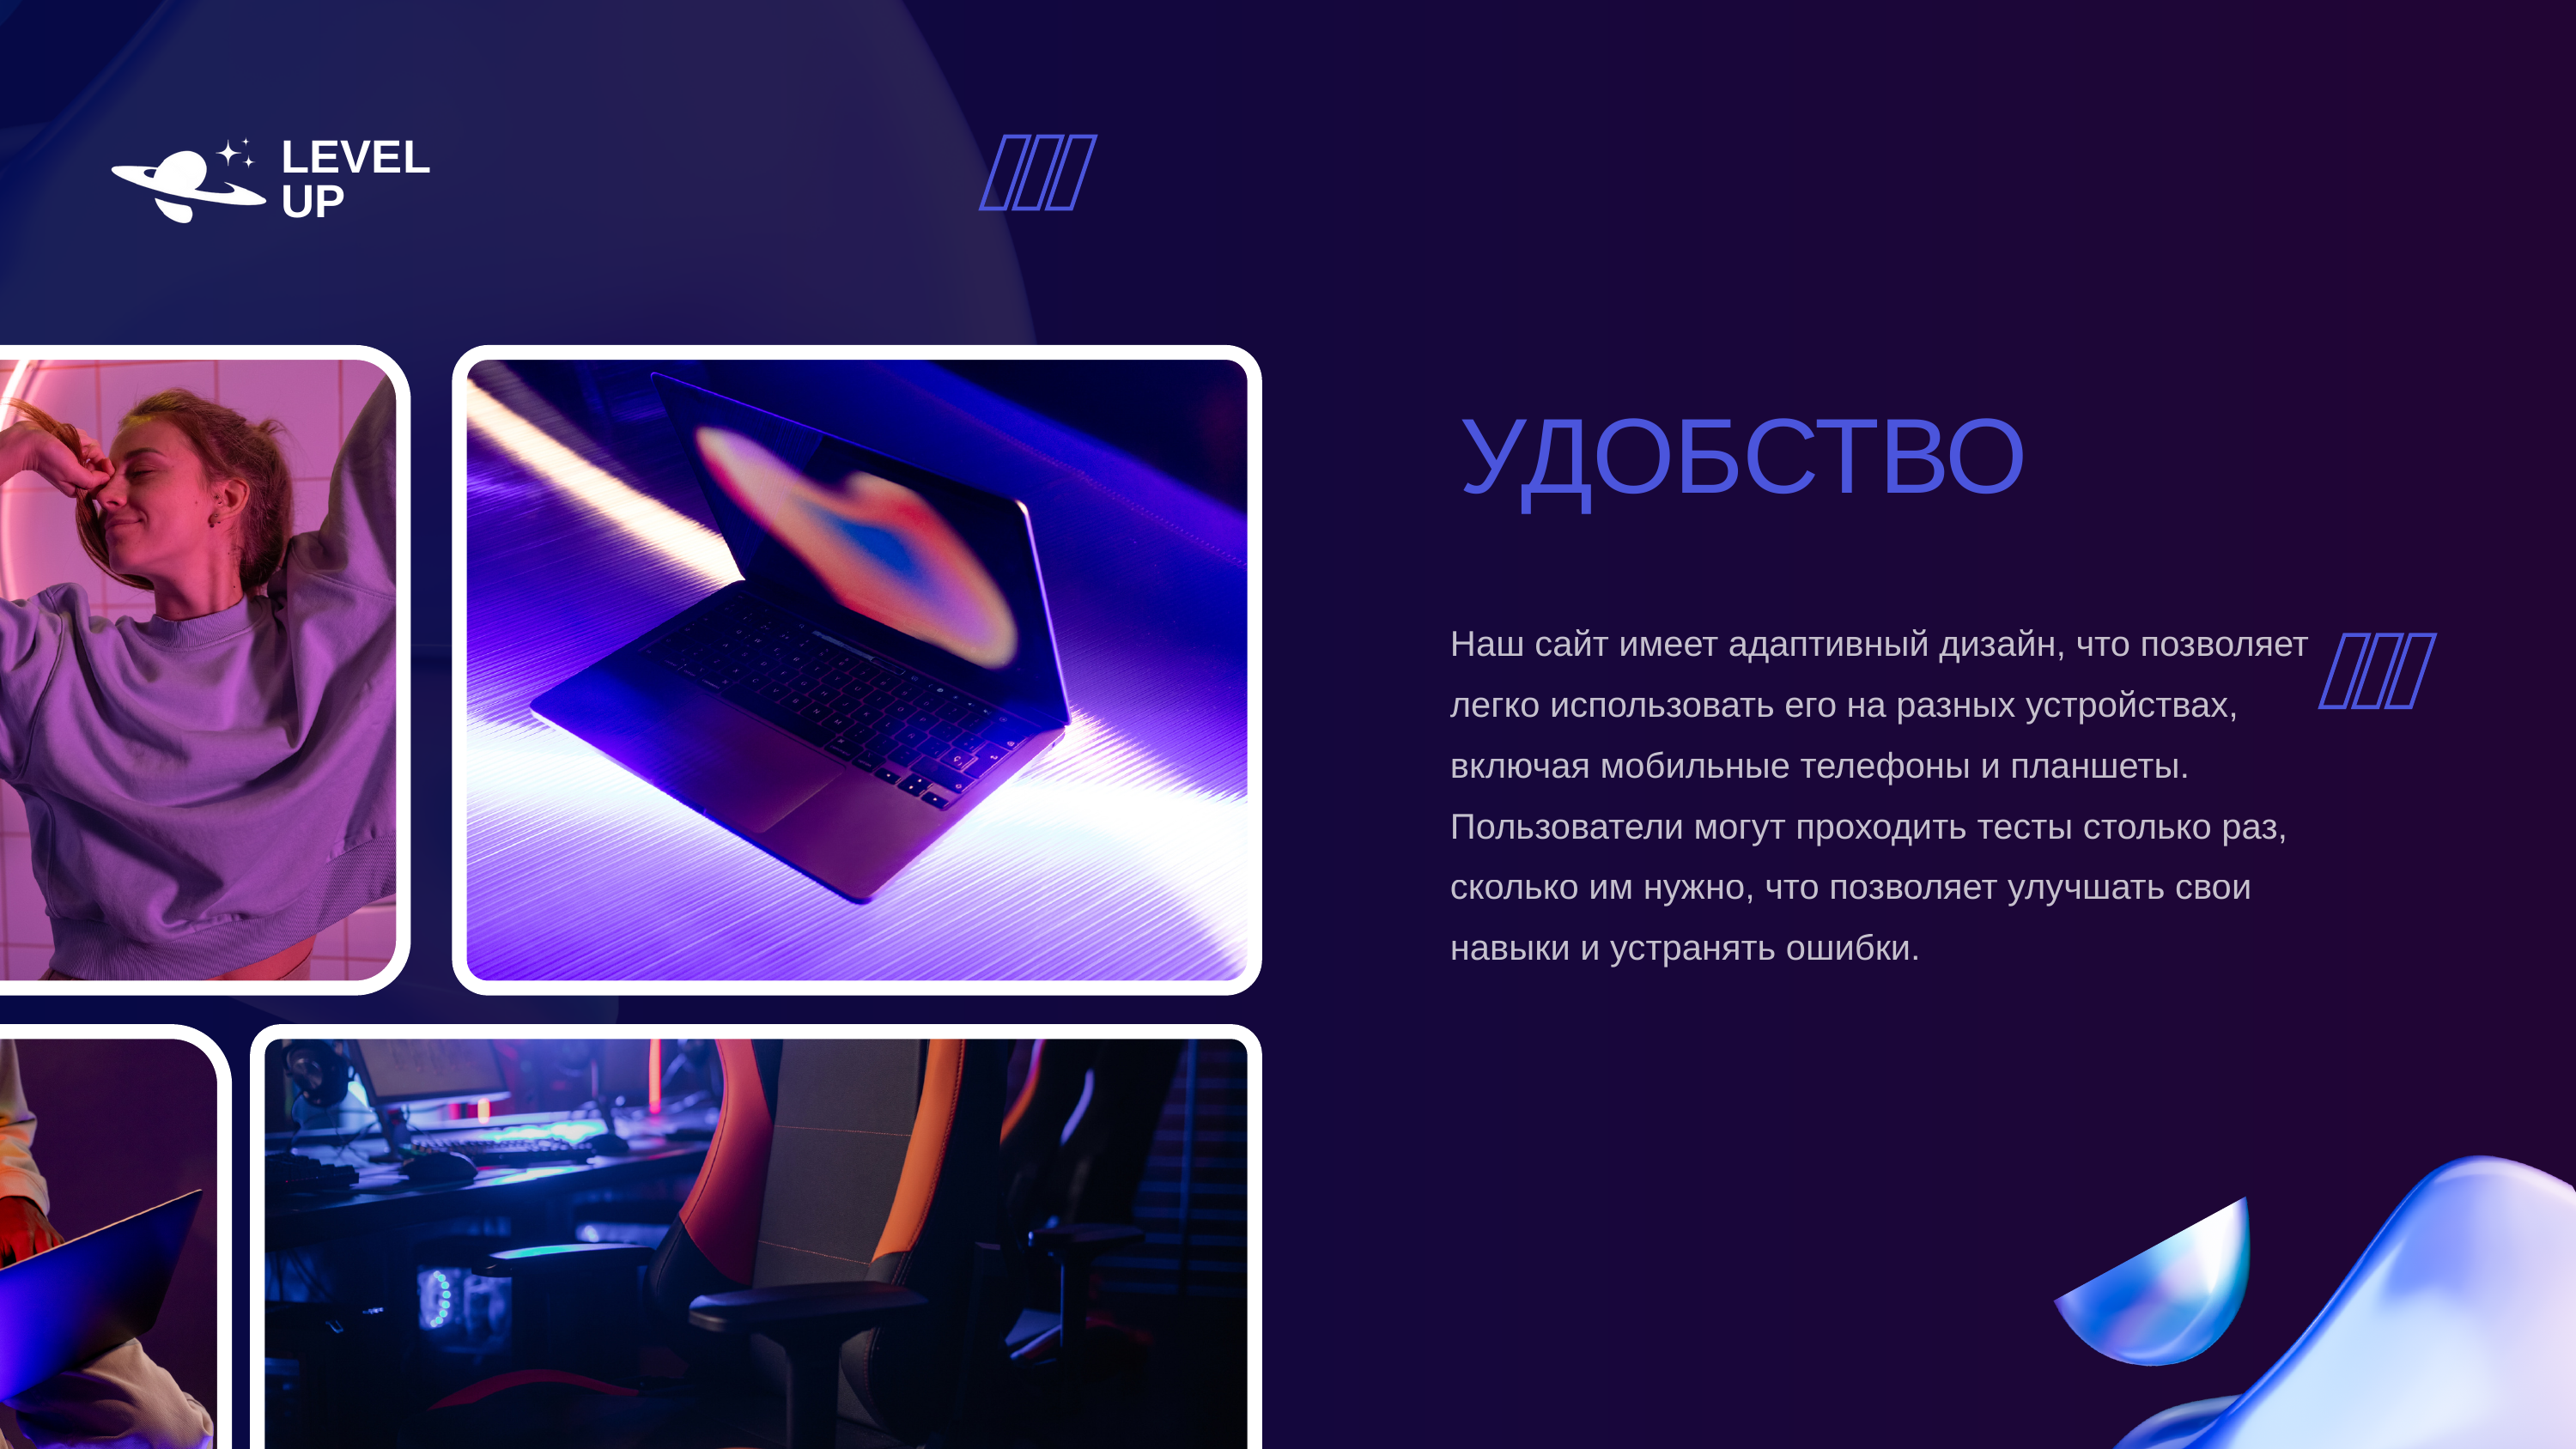

LEVEL
UP

УДОБСТВО
Наш сайт имеет адаптивный дизайн, что позволяет легко использовать его на разных устройствах, включая мобильные телефоны и планшеты. Пользователи могут проходить тесты столько раз, сколько им нужно, что позволяет улучшать свои навыки и устранять ошибки.